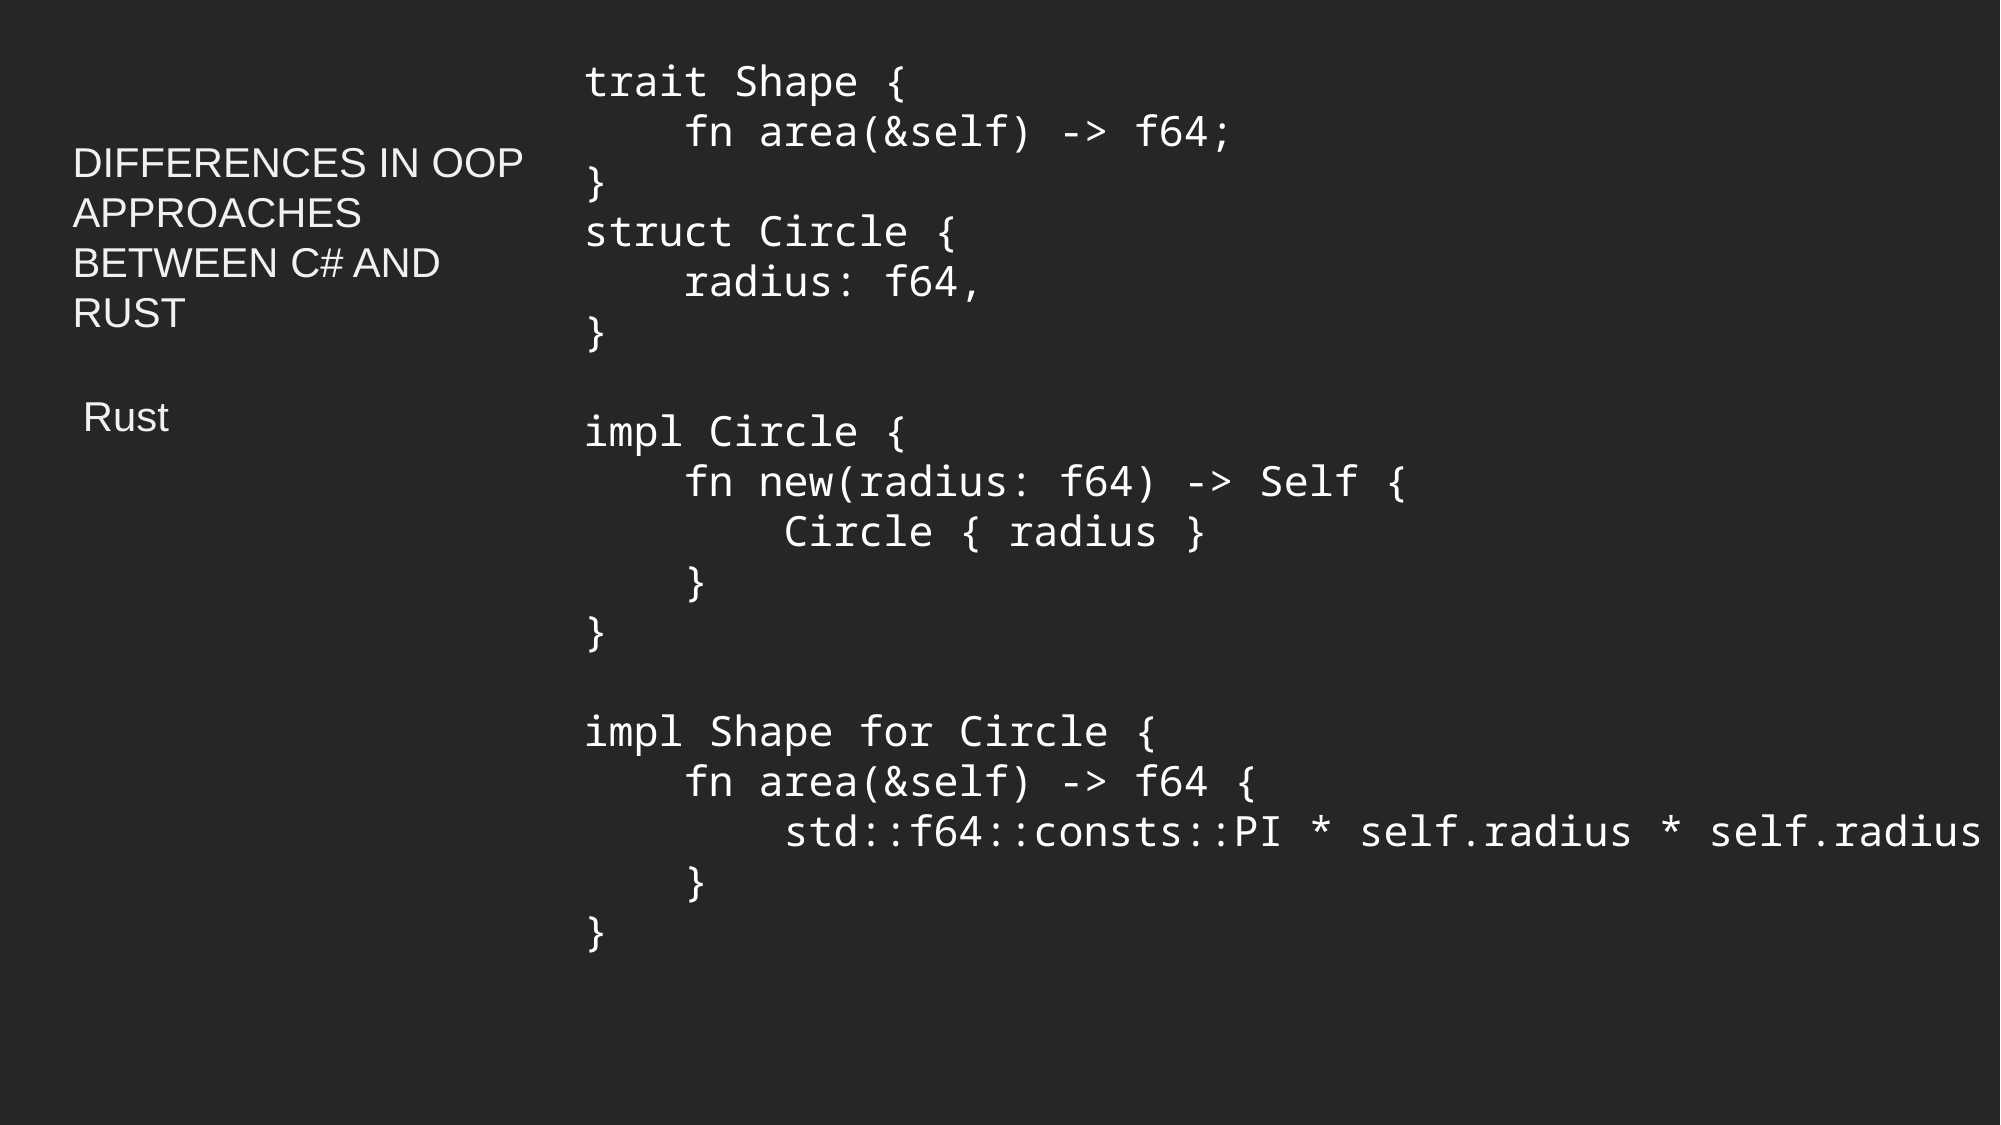

trait Shape {
    fn area(&self) -> f64;
}
struct Circle {
    radius: f64,
}

impl Circle {
    fn new(radius: f64) -> Self {
        Circle { radius }
    }
}

impl Shape for Circle {
    fn area(&self) -> f64 {
        std::f64::consts::PI * self.radius * self.radius
    }
}
DIFFERENCES IN OOP APPROACHES BETWEEN C# AND RUST
Rust